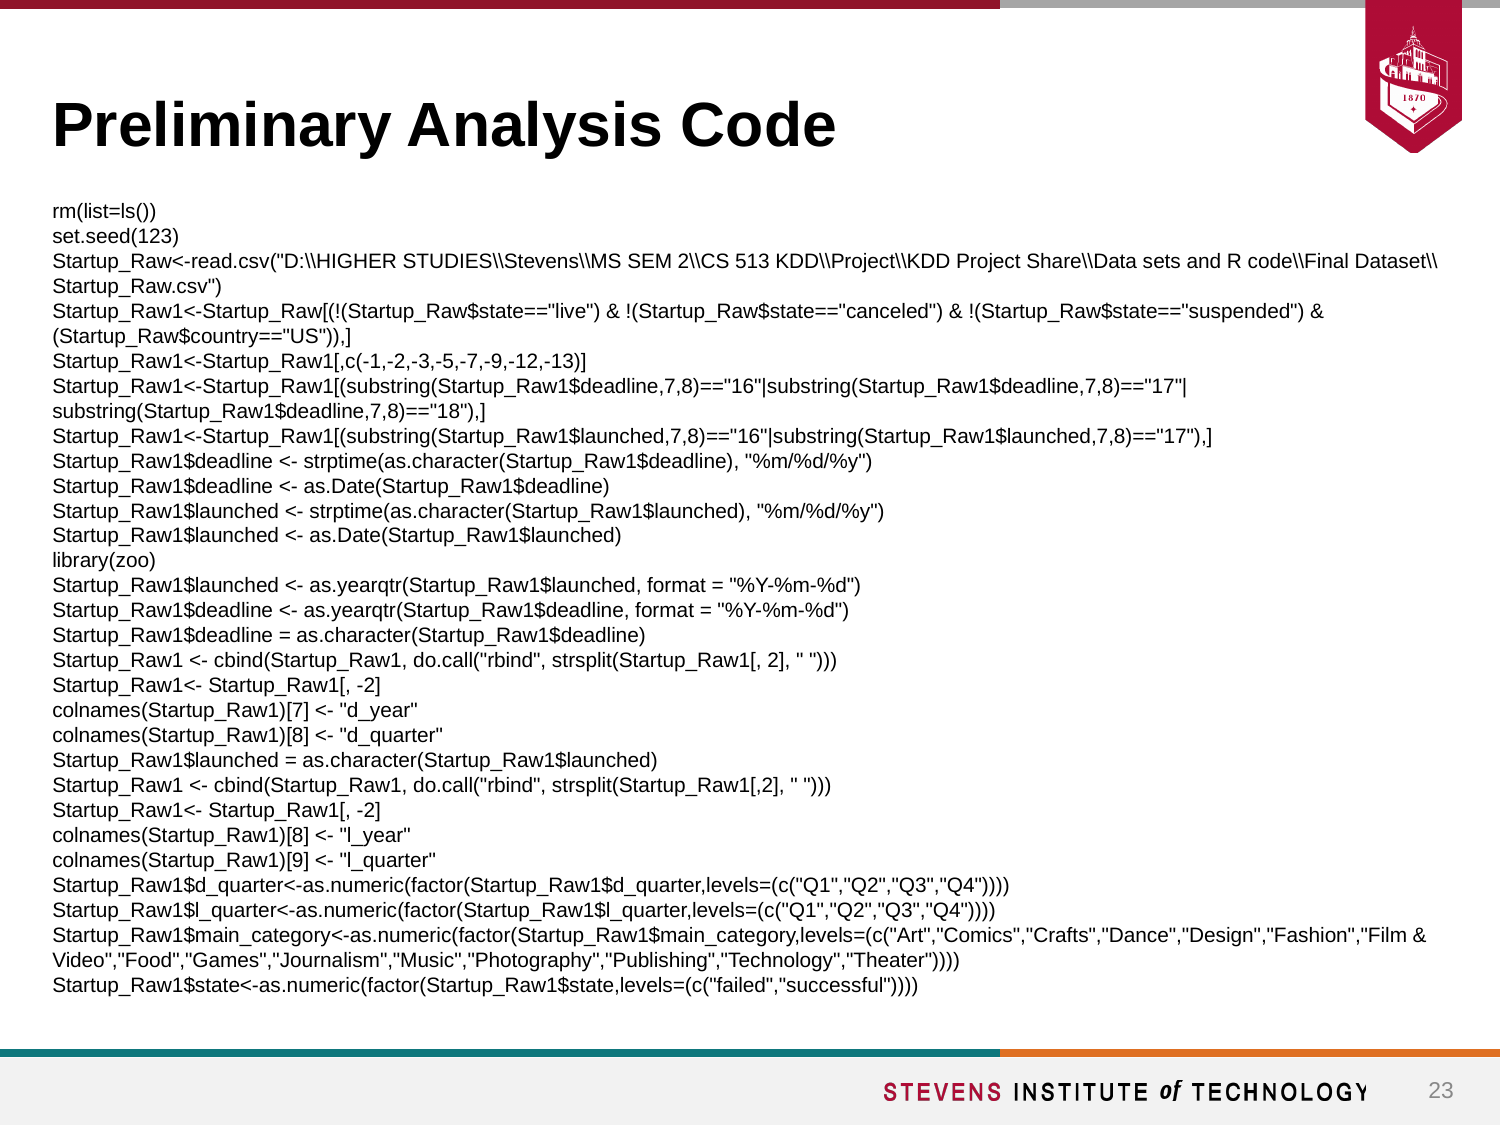

# Preliminary Analysis Code
rm(list=ls())
set.seed(123)
Startup_Raw<-read.csv("D:\\HIGHER STUDIES\\Stevens\\MS SEM 2\\CS 513 KDD\\Project\\KDD Project Share\\Data sets and R code\\Final Dataset\\Startup_Raw.csv")
Startup_Raw1<-Startup_Raw[(!(Startup_Raw$state=="live") & !(Startup_Raw$state=="canceled") & !(Startup_Raw$state=="suspended") & (Startup_Raw$country=="US")),]
Startup_Raw1<-Startup_Raw1[,c(-1,-2,-3,-5,-7,-9,-12,-13)]
Startup_Raw1<-Startup_Raw1[(substring(Startup_Raw1$deadline,7,8)=="16"|substring(Startup_Raw1$deadline,7,8)=="17"|substring(Startup_Raw1$deadline,7,8)=="18"),]
Startup_Raw1<-Startup_Raw1[(substring(Startup_Raw1$launched,7,8)=="16"|substring(Startup_Raw1$launched,7,8)=="17"),]
Startup_Raw1$deadline <- strptime(as.character(Startup_Raw1$deadline), "%m/%d/%y")
Startup_Raw1$deadline <- as.Date(Startup_Raw1$deadline)
Startup_Raw1$launched <- strptime(as.character(Startup_Raw1$launched), "%m/%d/%y")
Startup_Raw1$launched <- as.Date(Startup_Raw1$launched)
library(zoo)
Startup_Raw1$launched <- as.yearqtr(Startup_Raw1$launched, format = "%Y-%m-%d")
Startup_Raw1$deadline <- as.yearqtr(Startup_Raw1$deadline, format = "%Y-%m-%d")
Startup_Raw1$deadline = as.character(Startup_Raw1$deadline)
Startup_Raw1 <- cbind(Startup_Raw1, do.call("rbind", strsplit(Startup_Raw1[, 2], " ")))
Startup_Raw1<- Startup_Raw1[, -2]
colnames(Startup_Raw1)[7] <- "d_year"
colnames(Startup_Raw1)[8] <- "d_quarter"
Startup_Raw1$launched = as.character(Startup_Raw1$launched)
Startup_Raw1 <- cbind(Startup_Raw1, do.call("rbind", strsplit(Startup_Raw1[,2], " ")))
Startup_Raw1<- Startup_Raw1[, -2]
colnames(Startup_Raw1)[8] <- "l_year"
colnames(Startup_Raw1)[9] <- "l_quarter"
Startup_Raw1$d_quarter<-as.numeric(factor(Startup_Raw1$d_quarter,levels=(c("Q1","Q2","Q3","Q4"))))
Startup_Raw1$l_quarter<-as.numeric(factor(Startup_Raw1$l_quarter,levels=(c("Q1","Q2","Q3","Q4"))))
Startup_Raw1$main_category<-as.numeric(factor(Startup_Raw1$main_category,levels=(c("Art","Comics","Crafts","Dance","Design","Fashion","Film & Video","Food","Games","Journalism","Music","Photography","Publishing","Technology","Theater"))))
Startup_Raw1$state<-as.numeric(factor(Startup_Raw1$state,levels=(c("failed","successful"))))
23